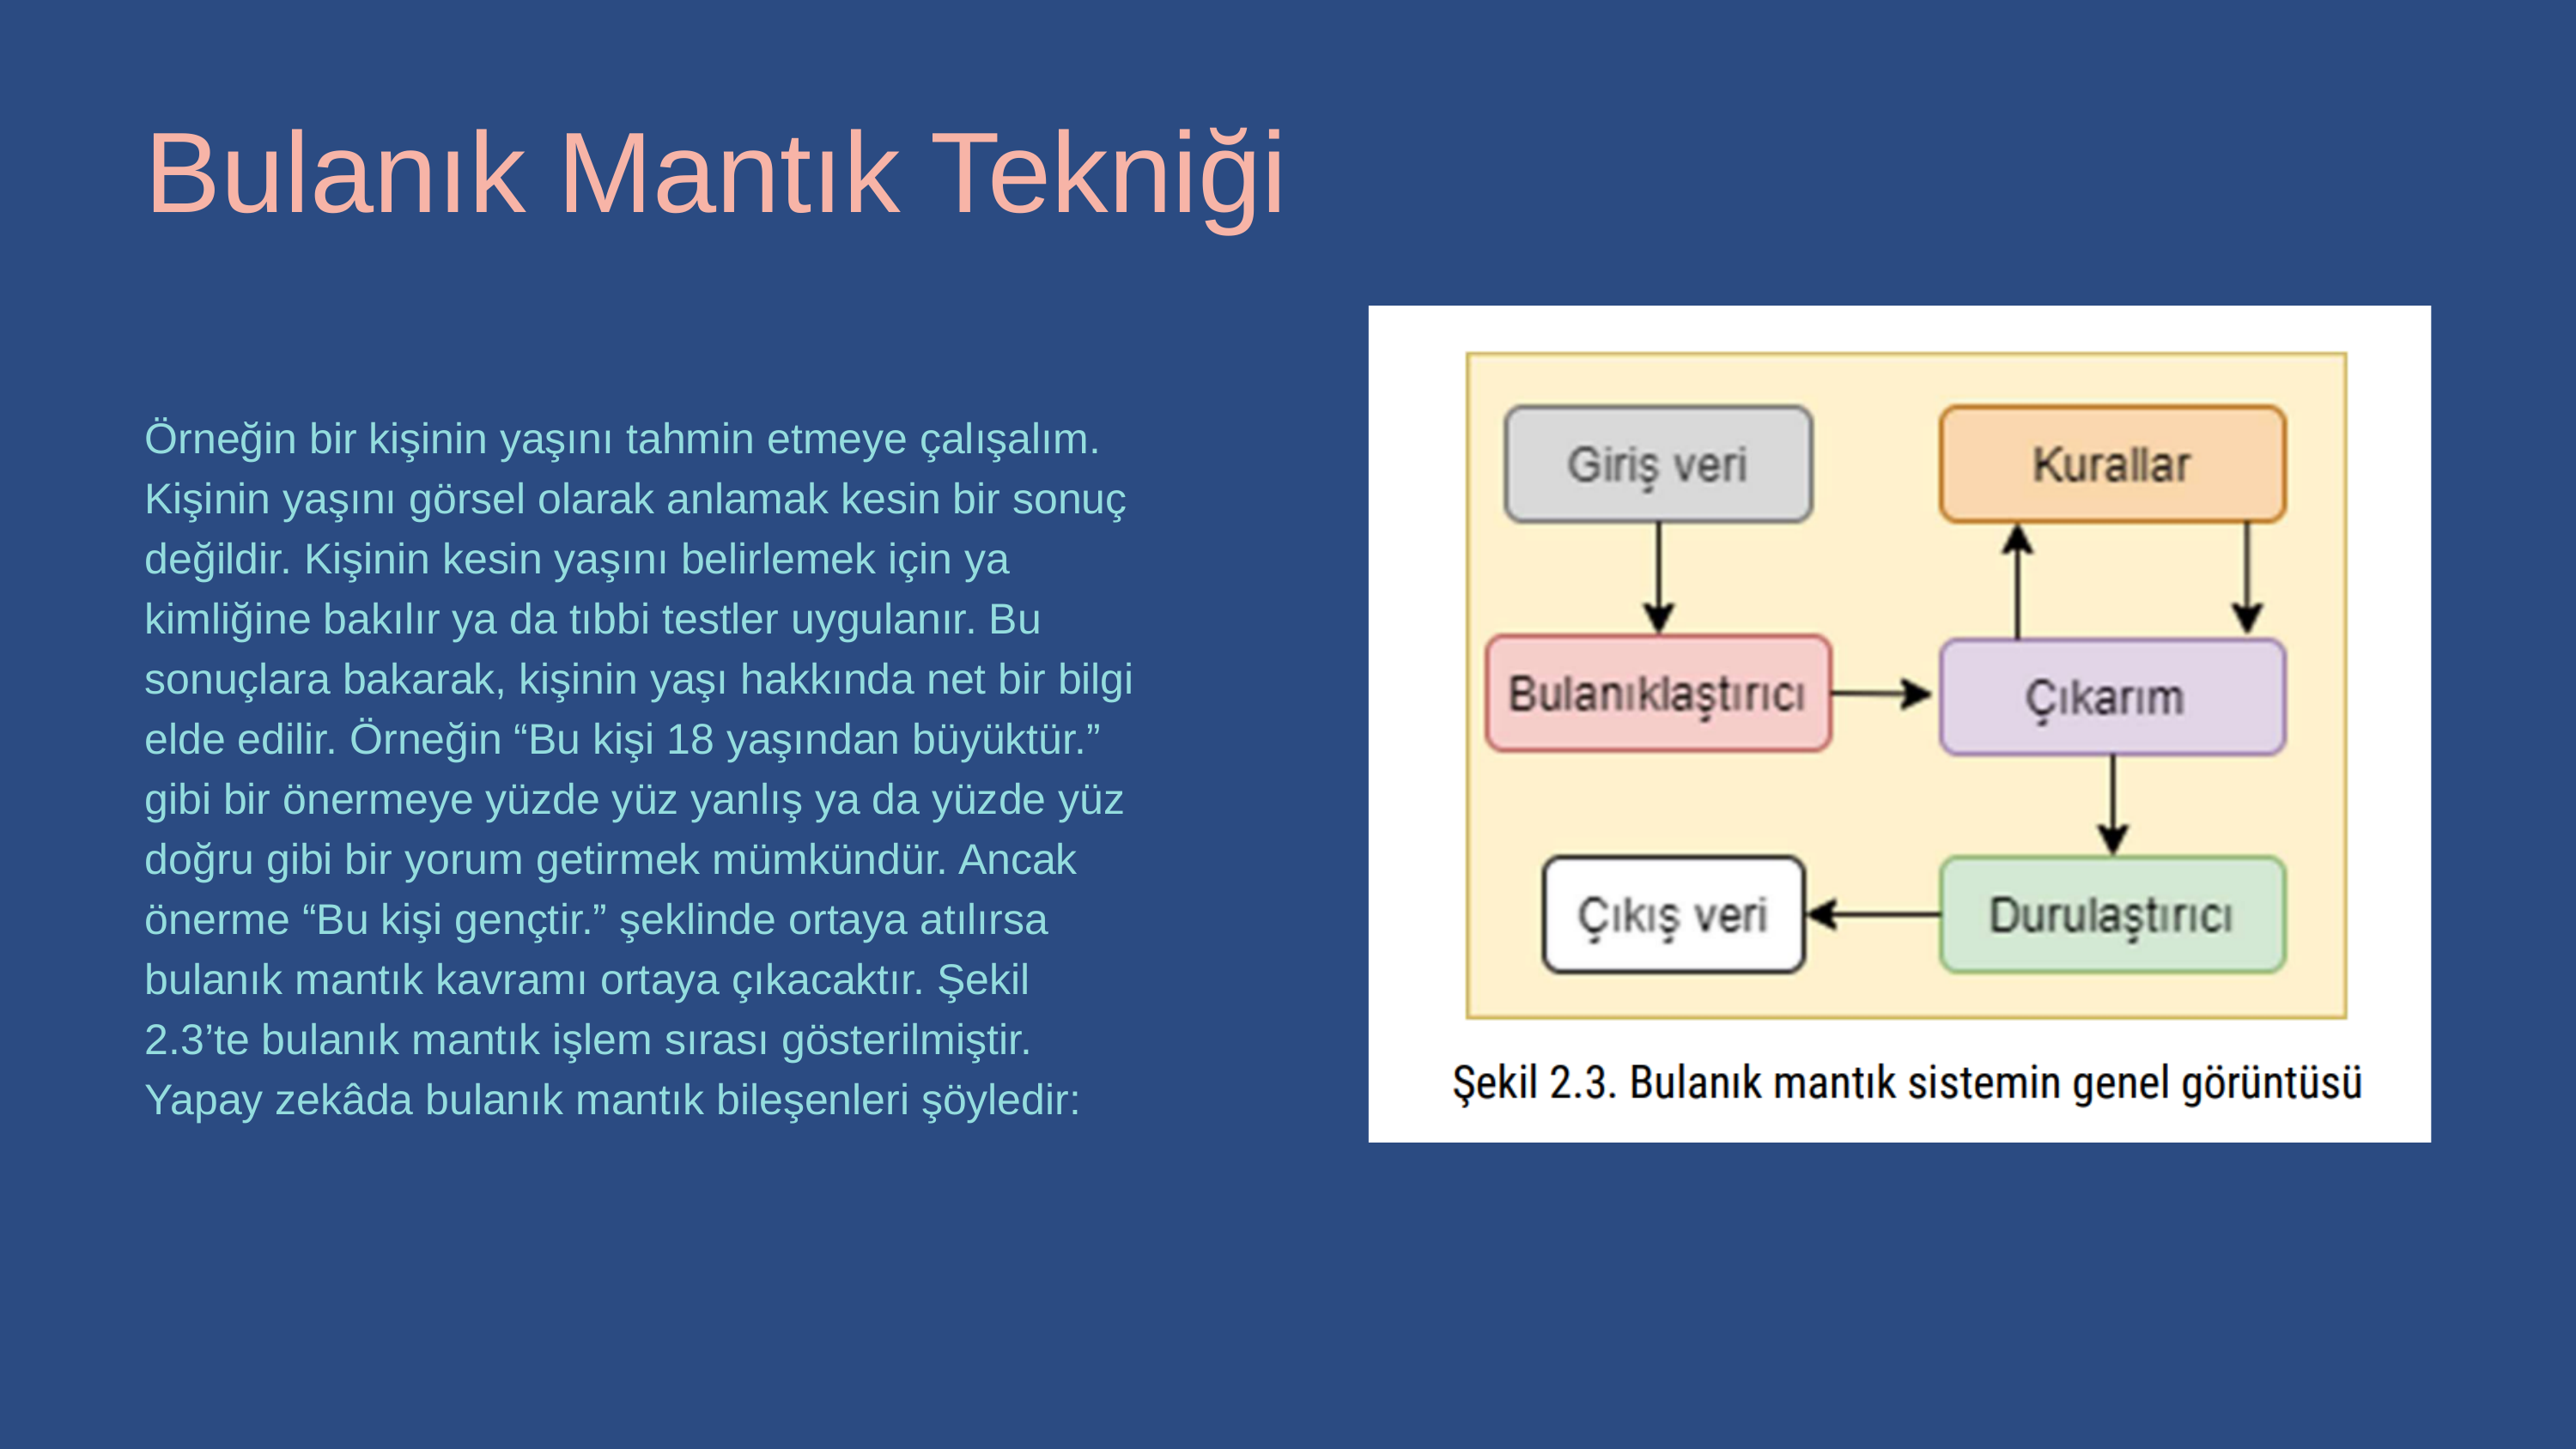

Bulanık Mantık Tekniği
Örneğin bir kişinin yaşını tahmin etmeye çalışalım. Kişinin yaşını görsel olarak anlamak kesin bir sonuç değildir. Kişinin kesin yaşını belirlemek için ya kimliğine bakılır ya da tıbbi testler uygulanır. Bu sonuçlara bakarak, kişinin yaşı hakkında net bir bilgi elde edilir. Örneğin “Bu kişi 18 yaşından büyüktür.” gibi bir önermeye yüzde yüz yanlış ya da yüzde yüz doğru gibi bir yorum getirmek mümkündür. Ancak önerme “Bu kişi gençtir.” şeklinde ortaya atılırsa bulanık mantık kavramı ortaya çıkacaktır. Şekil 2.3’te bulanık mantık işlem sırası gösterilmiştir. Yapay zekâda bulanık mantık bileşenleri şöyledir: